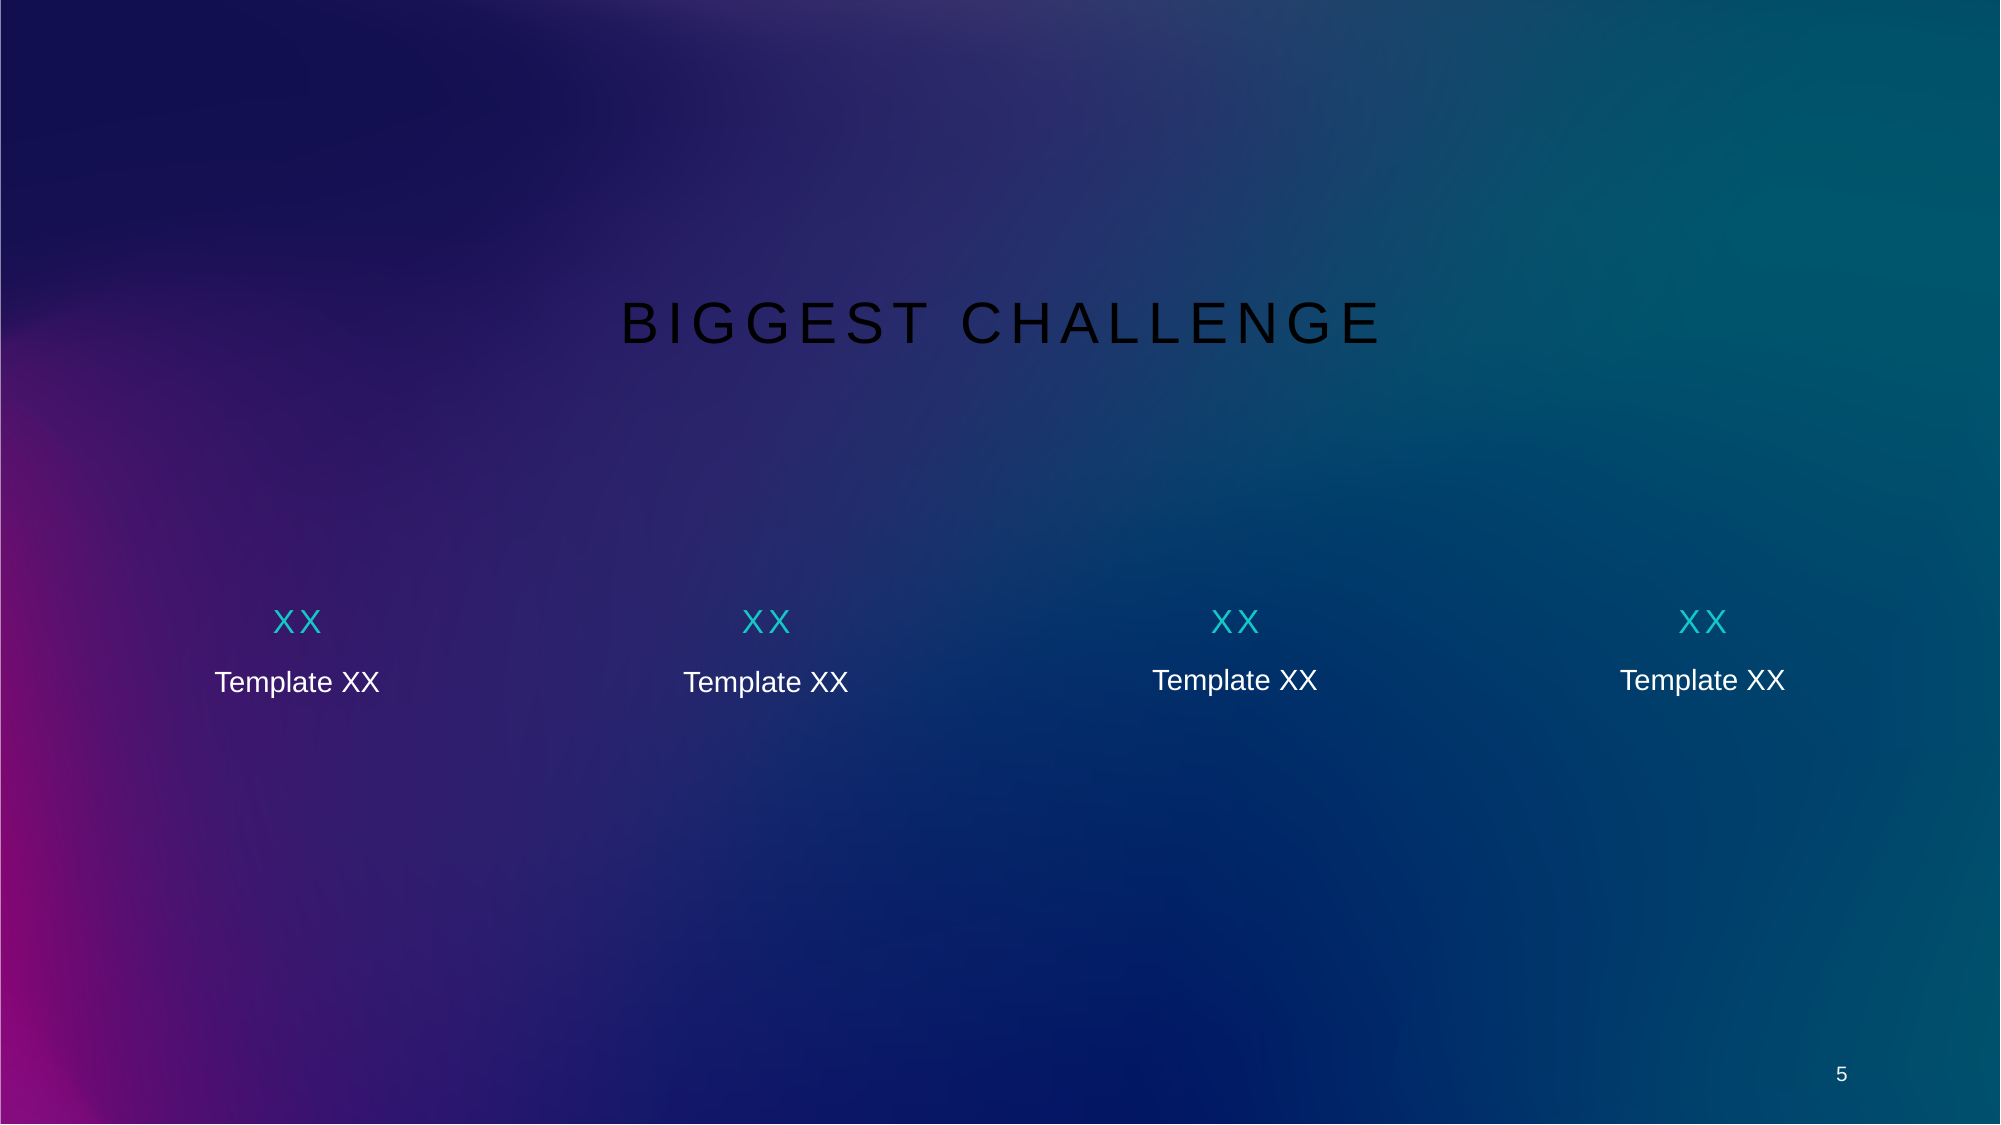

# Biggest challenge
XX
XX
XX
XX
Template XX
Template XX
Template XX
Template XX
5